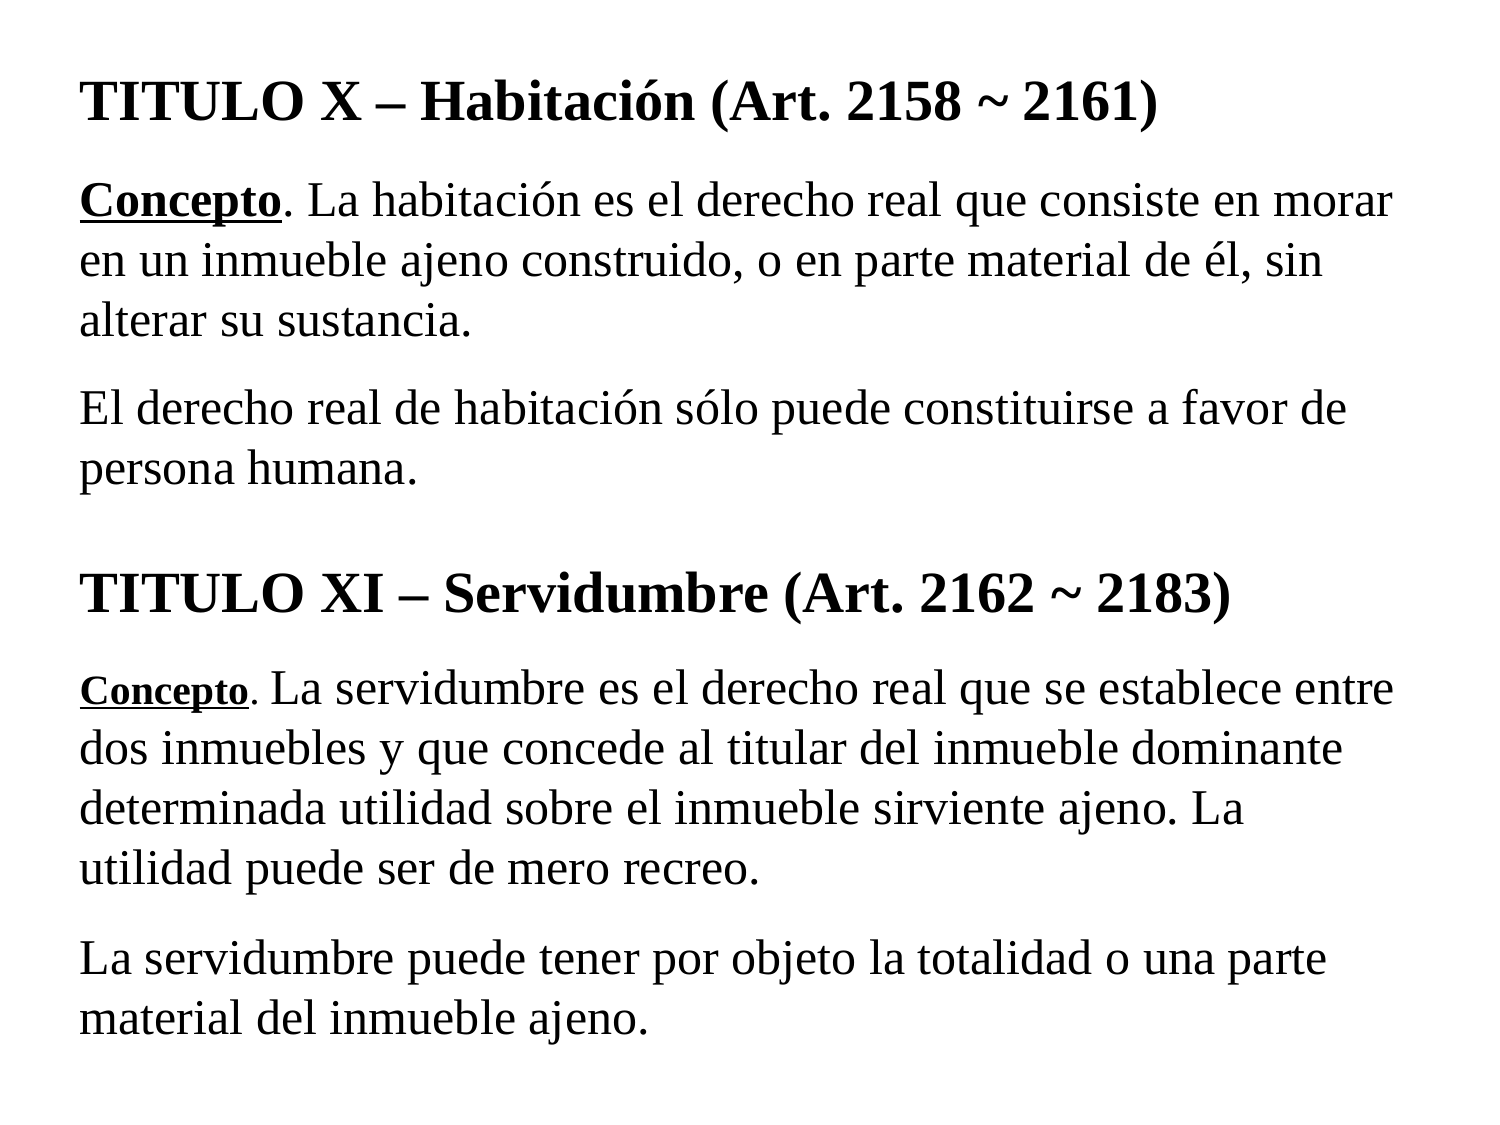

TITULO X – Habitación (Art. 2158 ~ 2161)

Concepto. La habitación es el derecho real que consiste en morar en un inmueble ajeno construido, o en parte material de él, sin alterar su sustancia.

El derecho real de habitación sólo puede constituirse a favor de persona humana.

TITULO XI – Servidumbre (Art. 2162 ~ 2183)

Concepto. La servidumbre es el derecho real que se establece entre dos inmuebles y que concede al titular del inmueble dominante determinada utilidad sobre el inmueble sirviente ajeno. La utilidad puede ser de mero recreo.

La servidumbre puede tener por objeto la totalidad o una parte material del inmueble ajeno.